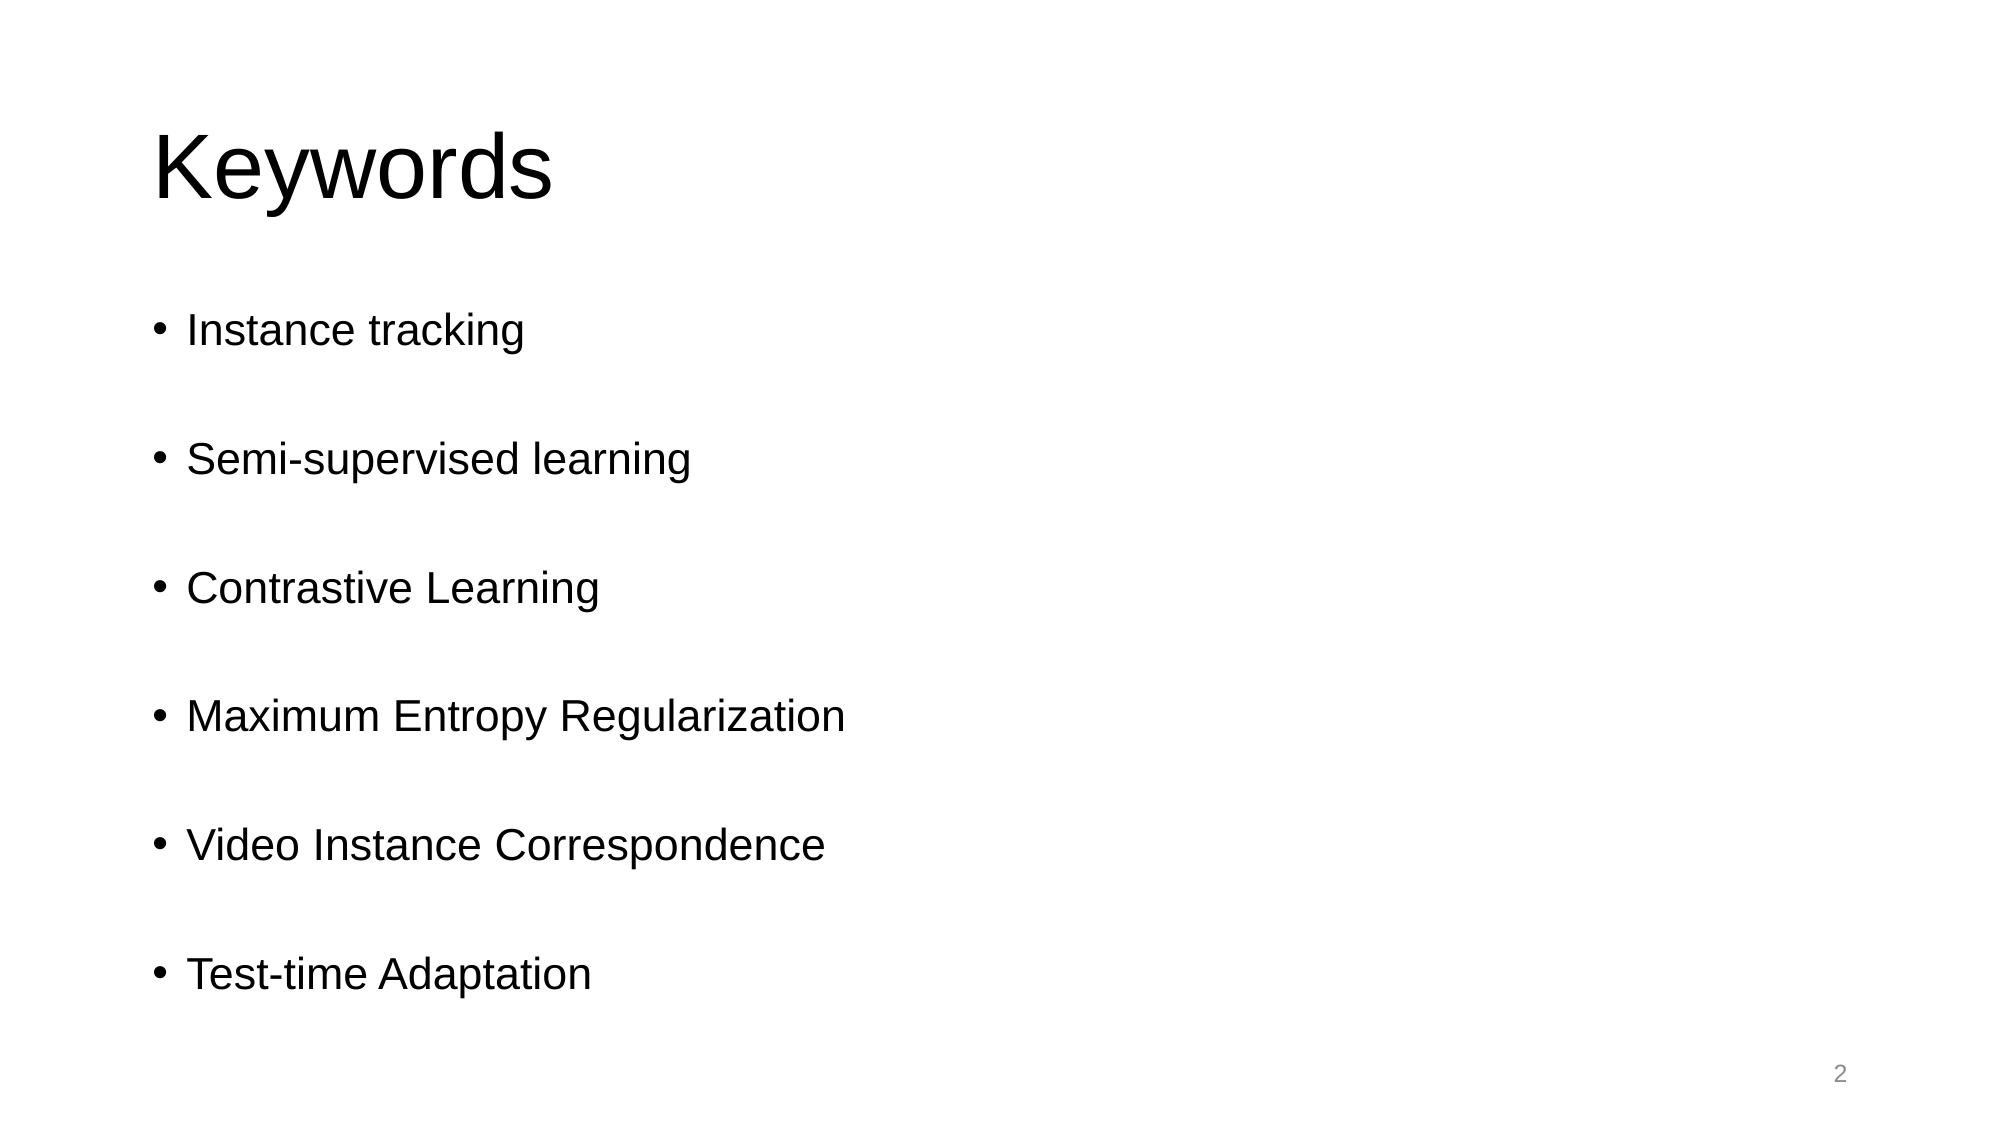

# Keywords
Instance tracking

Semi-supervised learning

Contrastive Learning

Maximum Entropy Regularization

Video Instance Correspondence

Test-time Adaptation
2